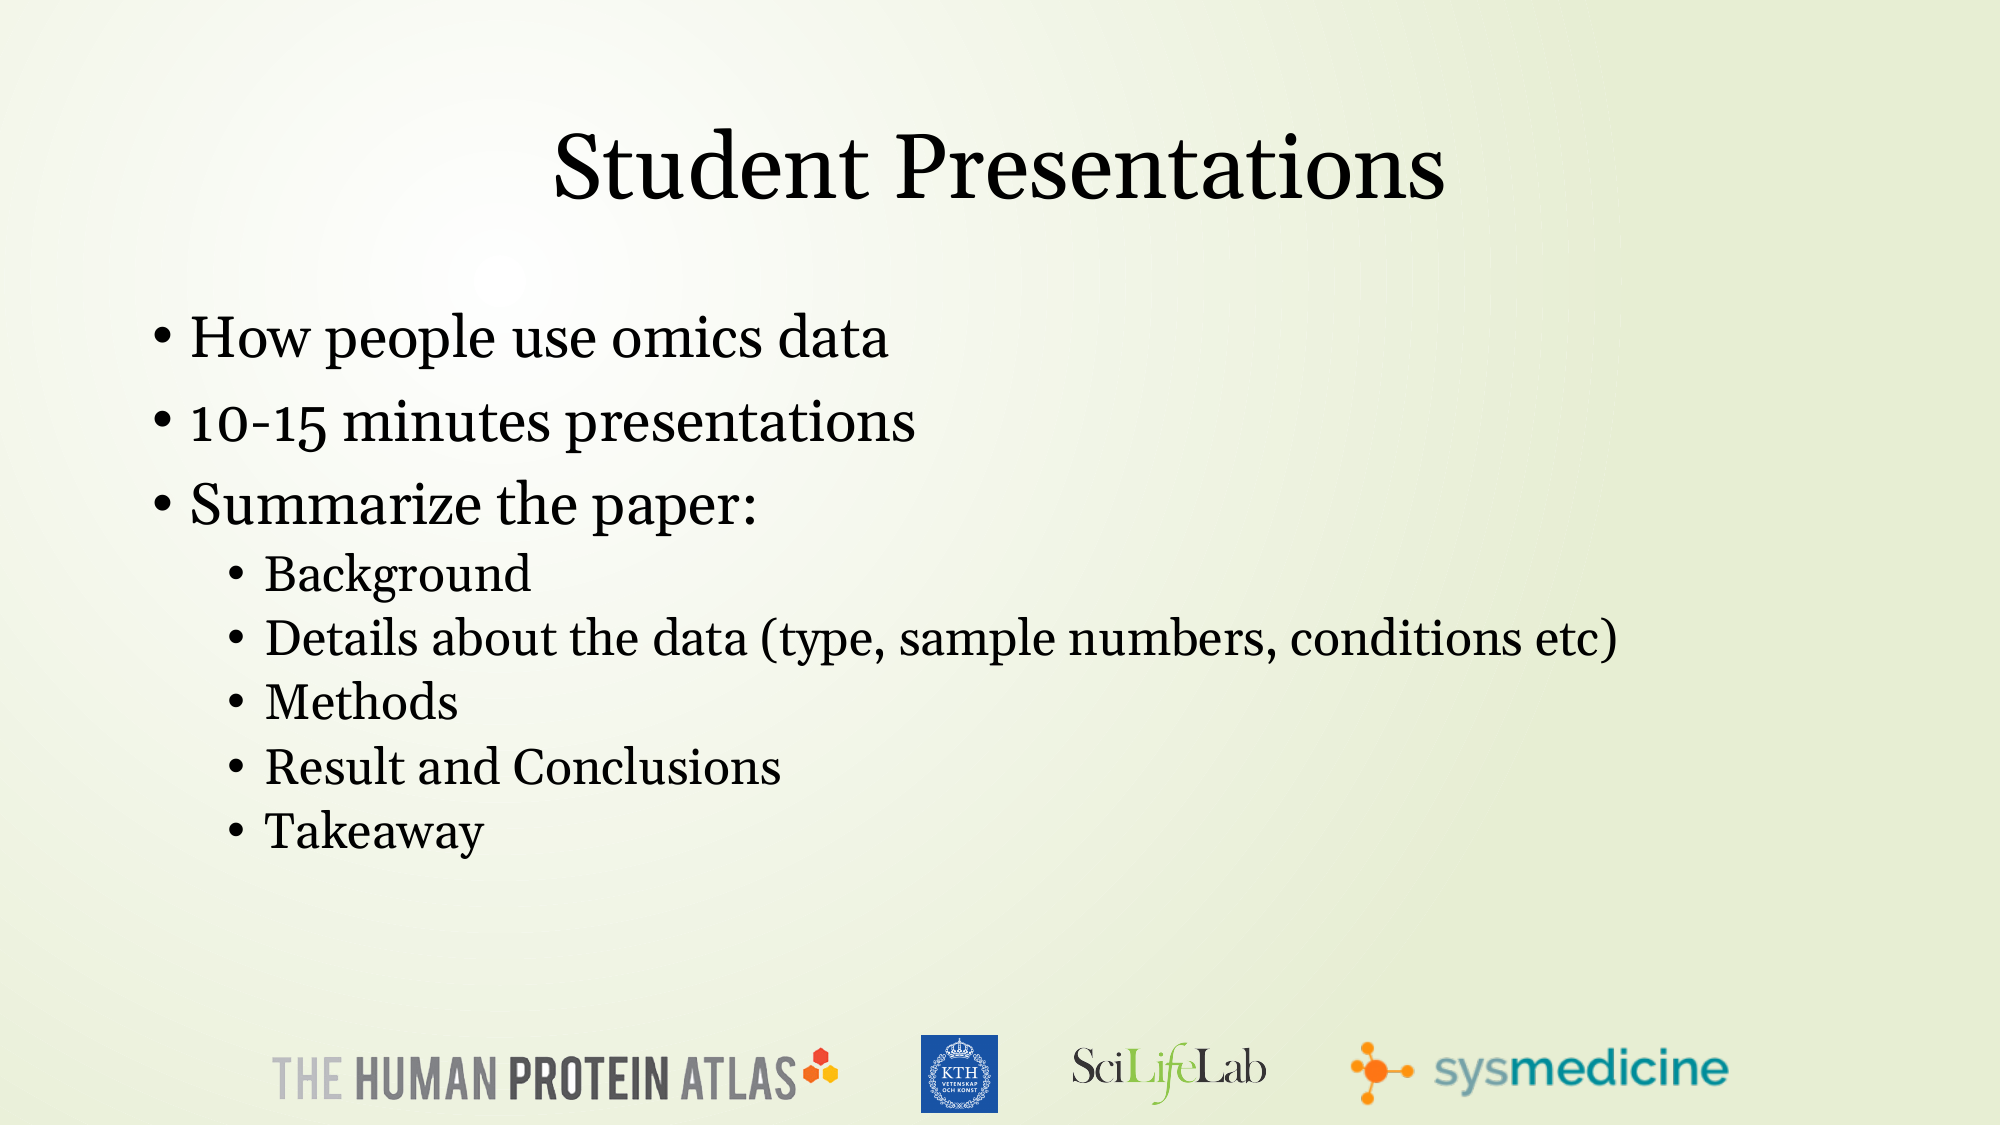

# Student Presentations
How people use omics data
10-15 minutes presentations
Summarize the paper:
Background
Details about the data (type, sample numbers, conditions etc)
Methods
Result and Conclusions
Takeaway